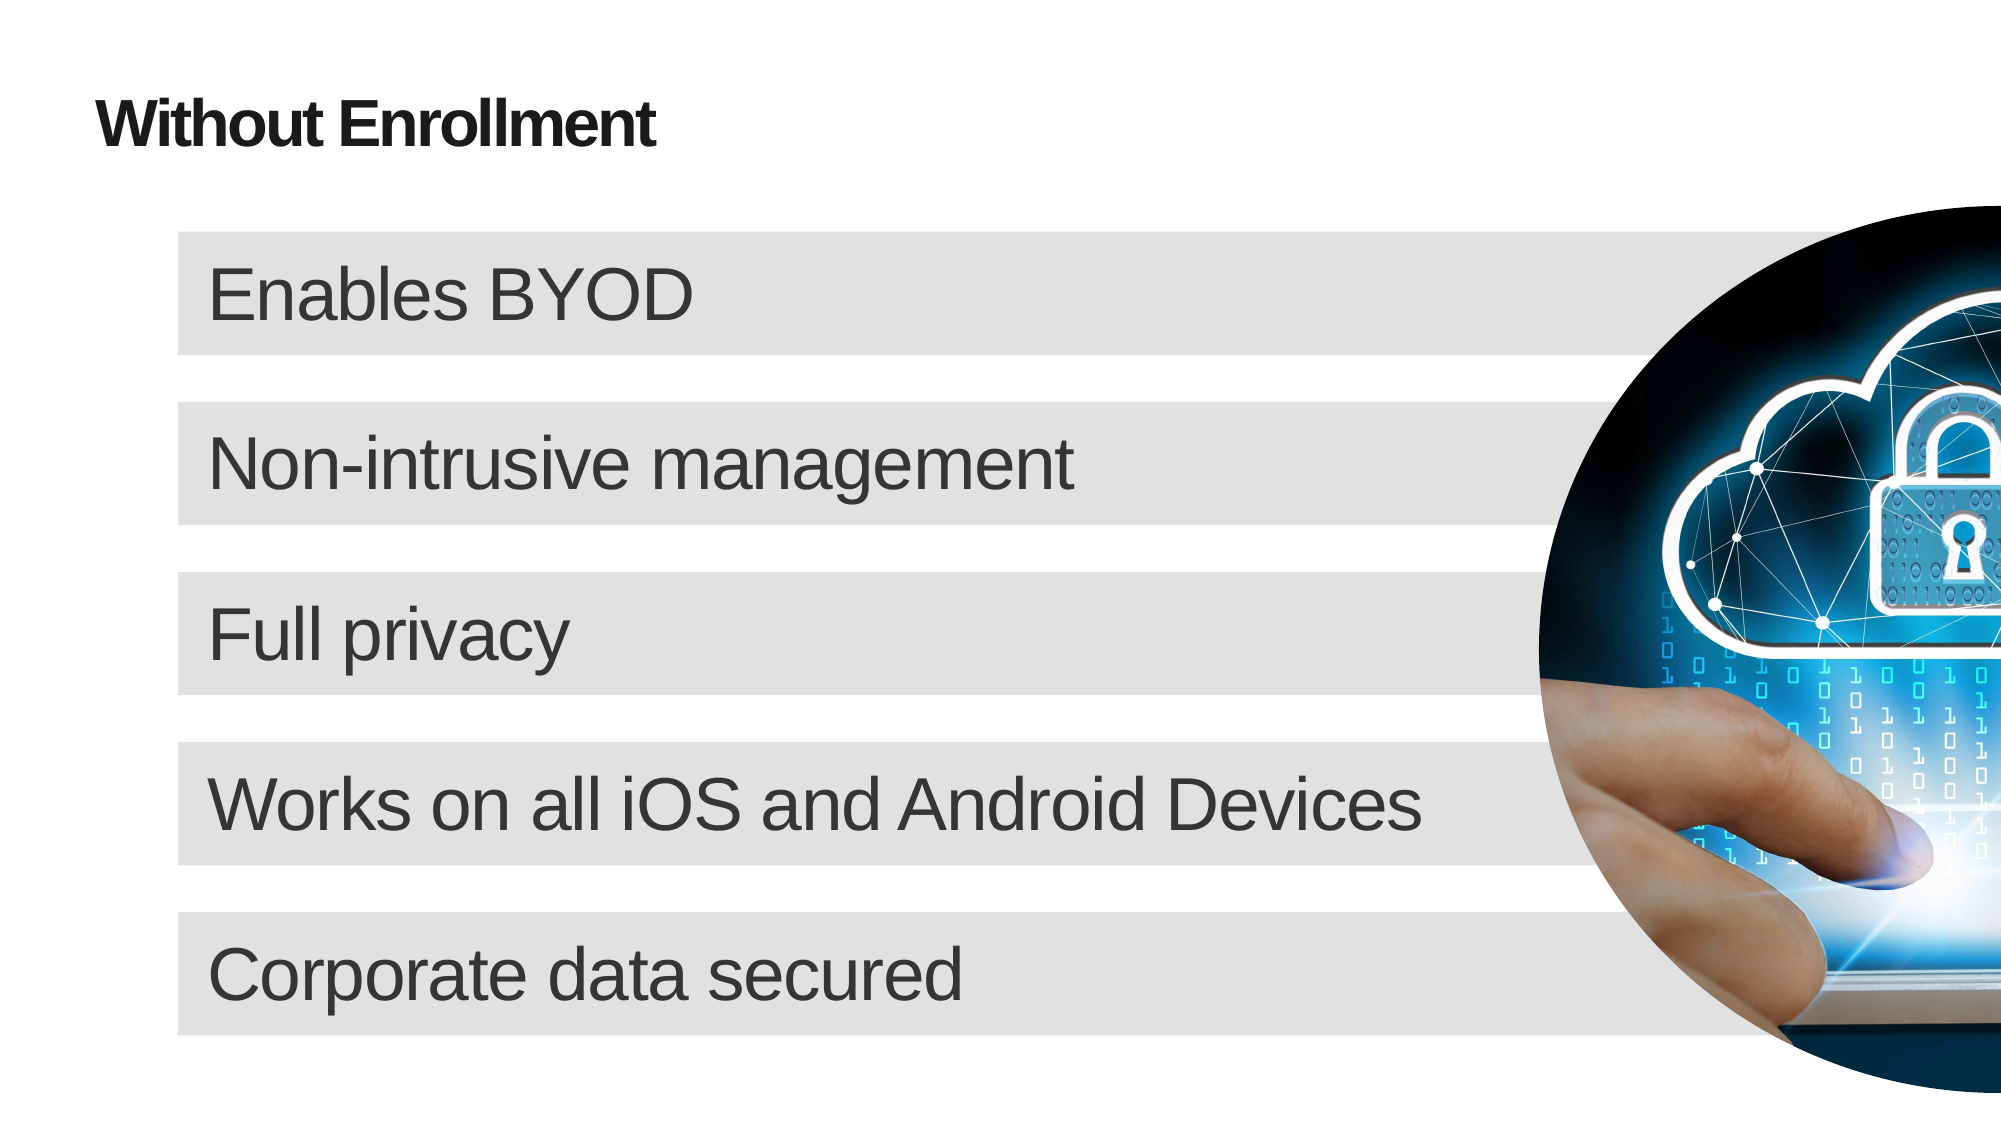

# Without Enrollment

Enables BYOD

Non-intrusive management

Full privacy

Works on all iOS and Android Devices

Corporate data secured